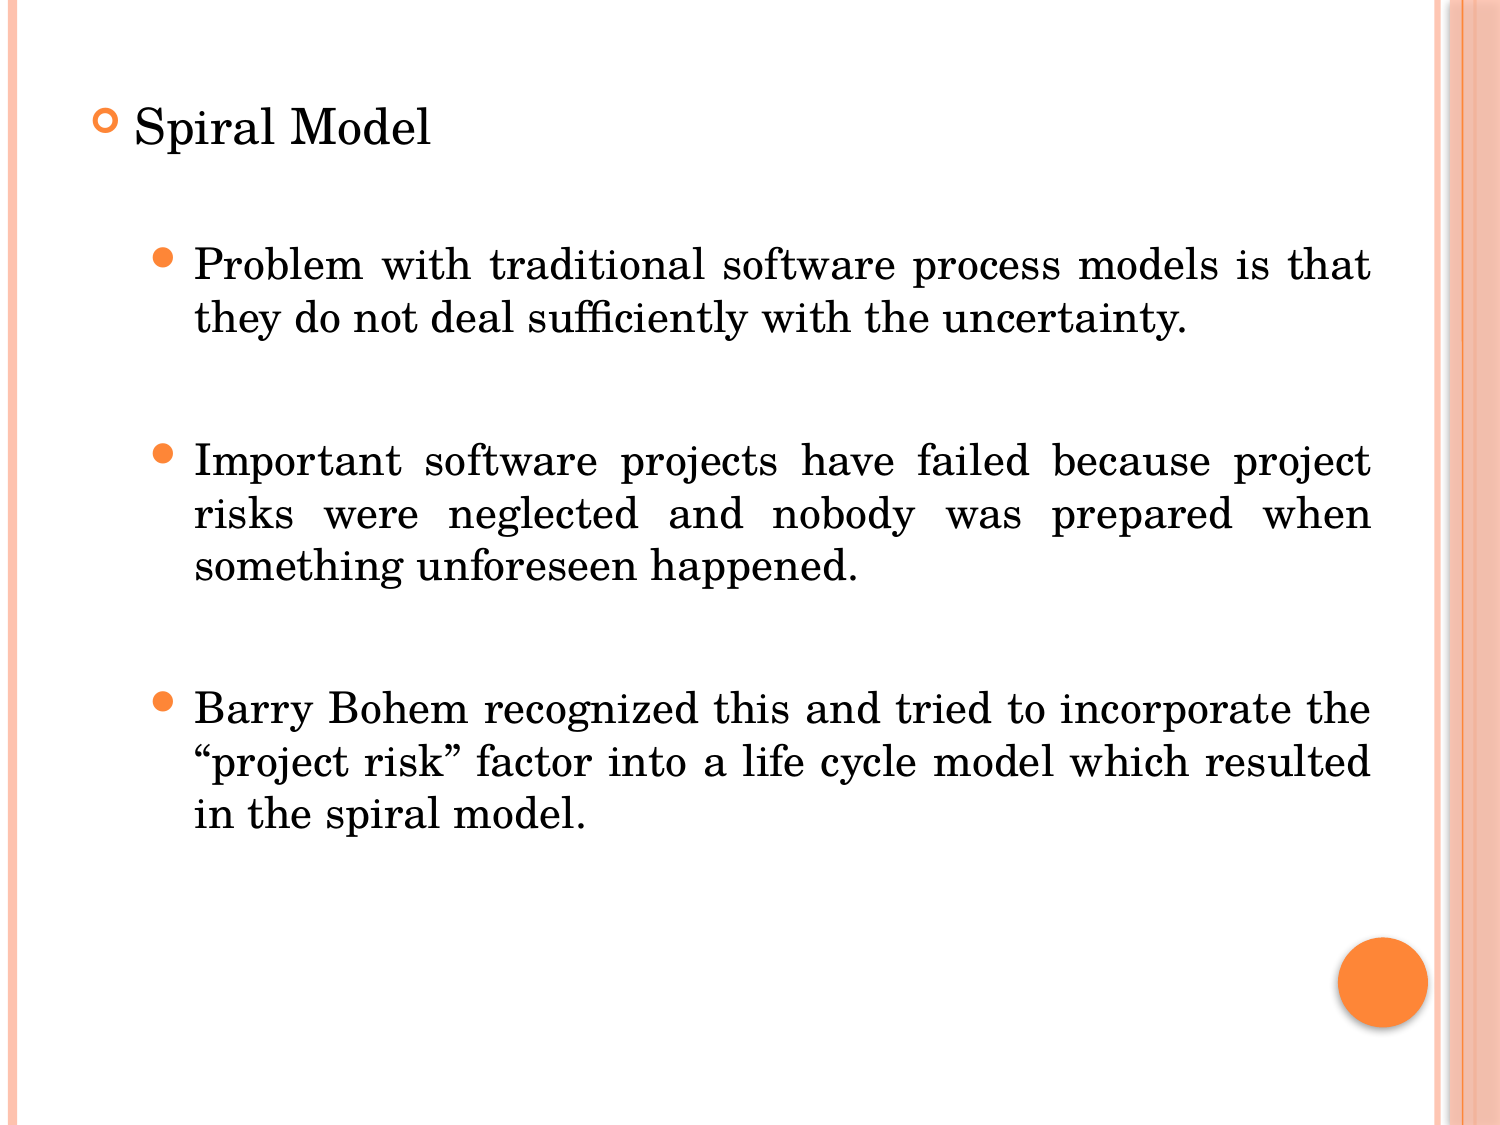

Spiral Model

Problem with traditional software process models is that they do not deal sufficiently with the uncertainty.

Important software projects have failed because project risks were neglected and nobody was prepared when something unforeseen happened.

Barry Bohem recognized this and tried to incorporate the “project risk” factor into a life cycle model which resulted in the spiral model.